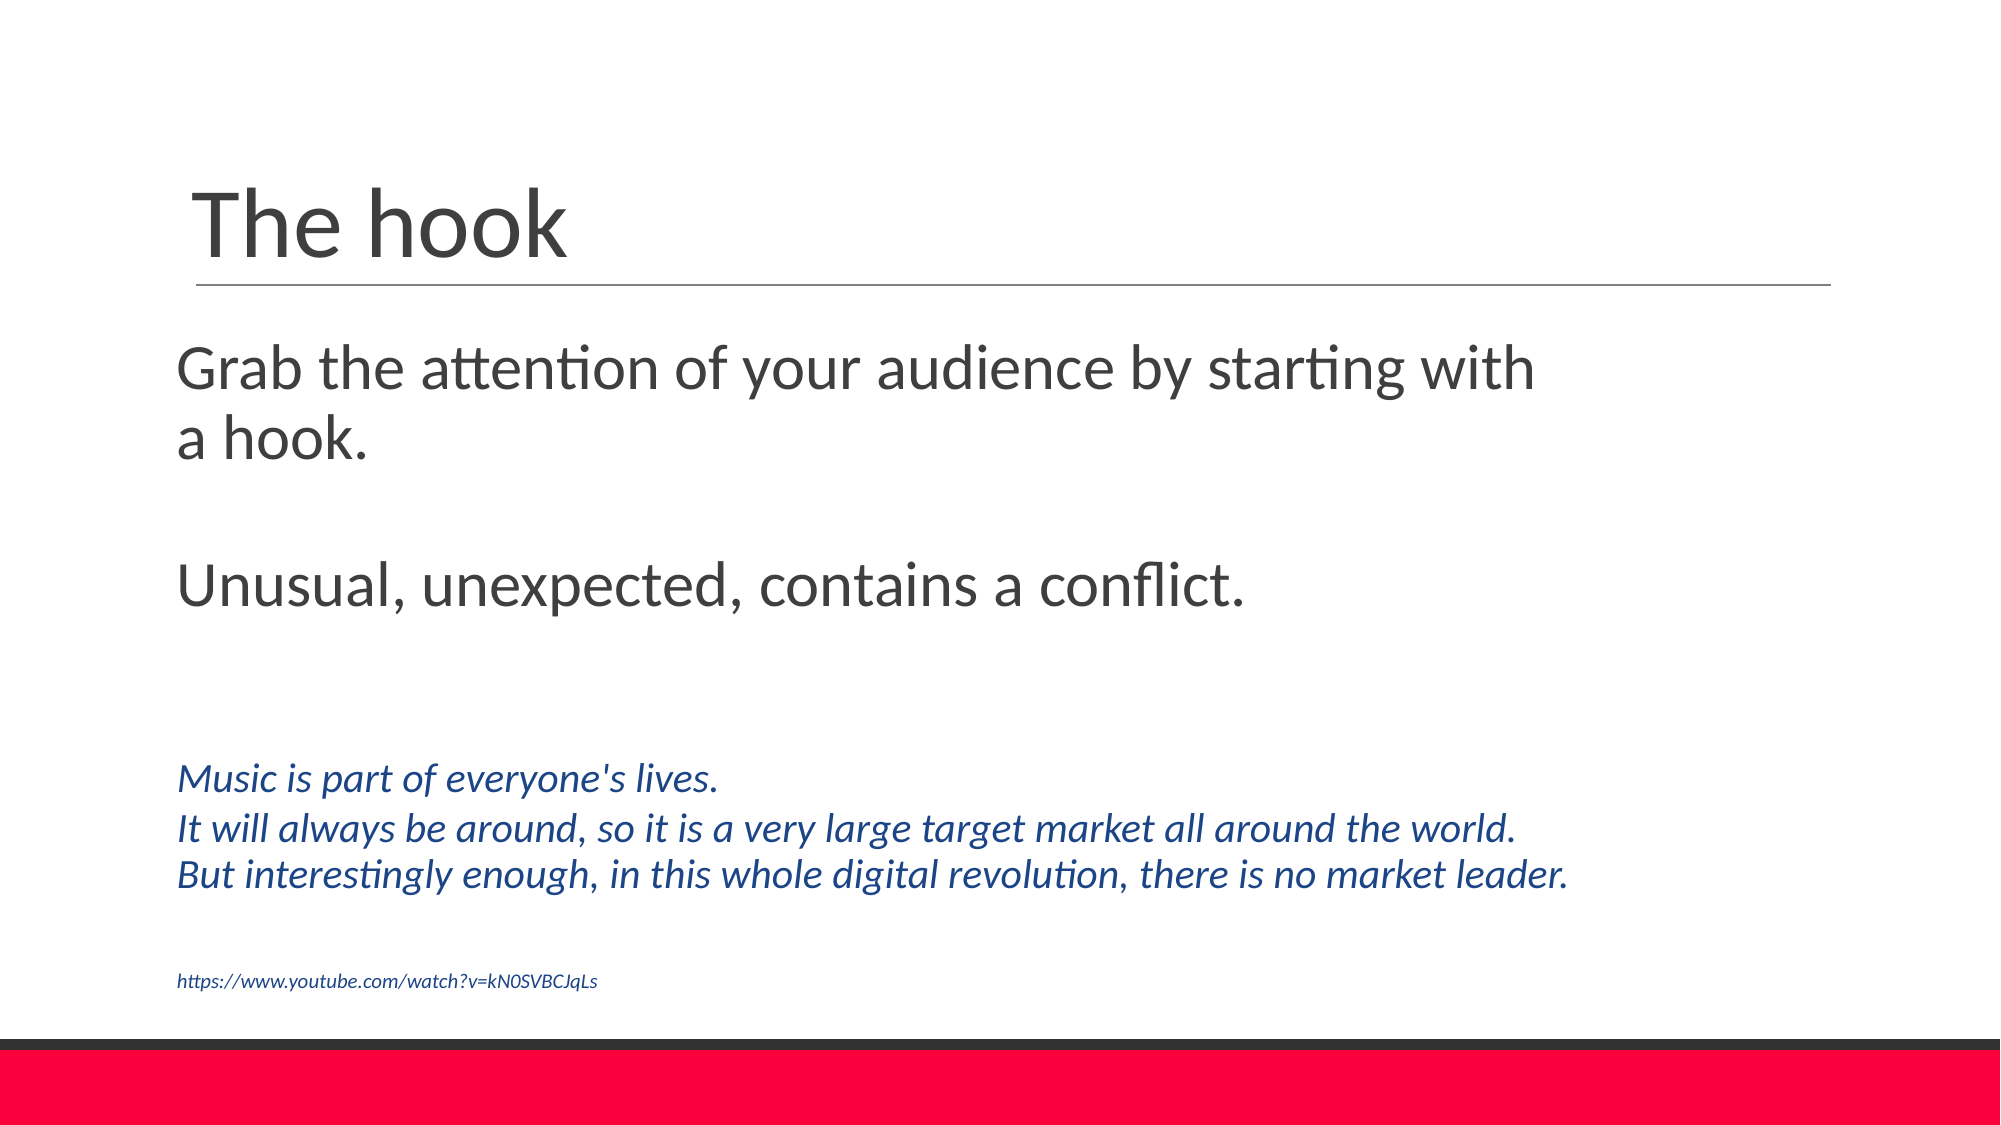

# The hook
Grab the attention of your audience by starting with a hook.
Unusual, unexpected, contains a conflict.
Music is part of everyone's lives.
It will always be around, so it is a very large target market all around the world.
But interestingly enough, in this whole digital revolution, there is no market leader.
https://www.youtube.com/watch?v=kN0SVBCJqLs